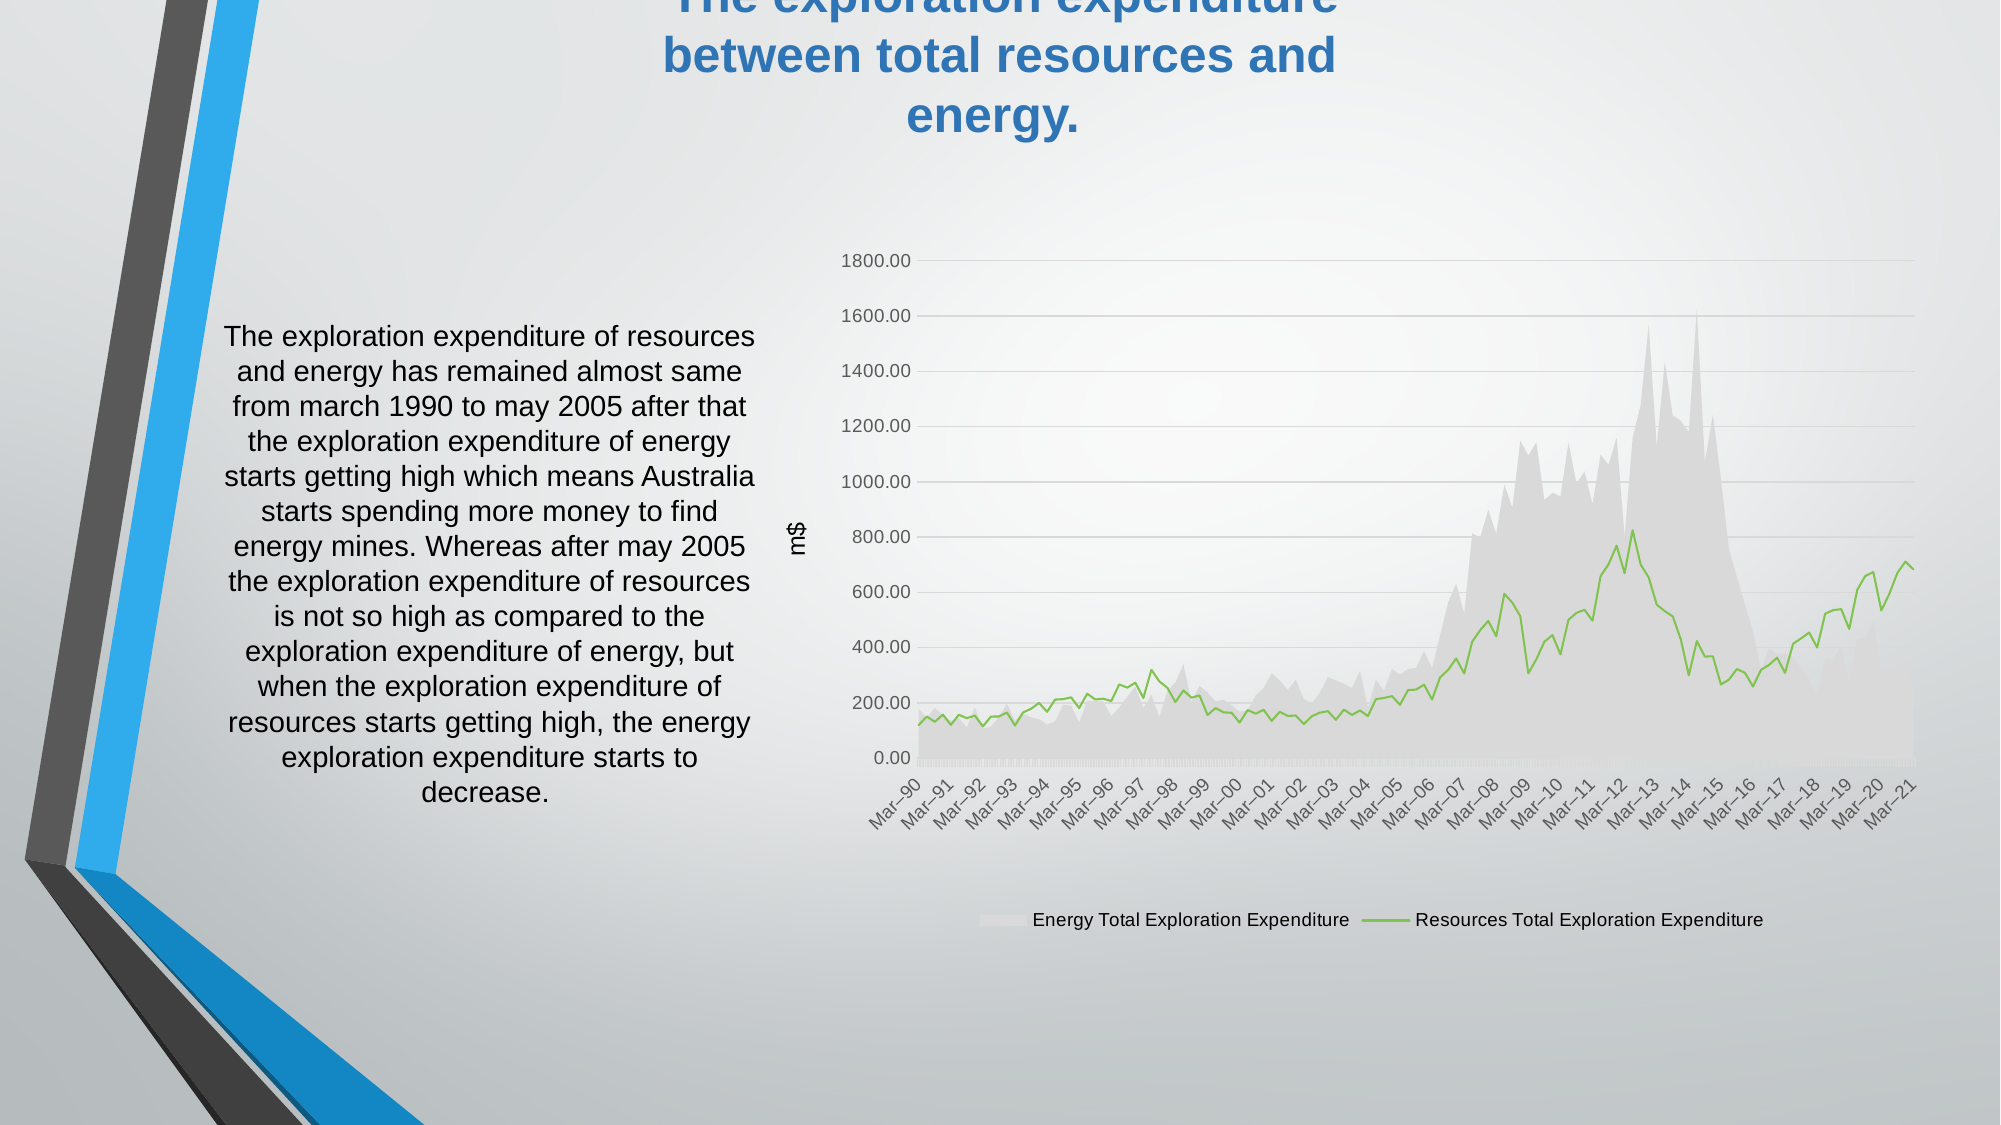

# The exploration expenditure between total resources and energy.
The exploration expenditure of resources and energy has remained almost same from march 1990 to may 2005 after that the exploration expenditure of energy starts getting high which means Australia starts spending more money to find energy mines. Whereas after may 2005 the exploration expenditure of resources is not so high as compared to the exploration expenditure of energy, but when the exploration expenditure of resources starts getting high, the energy exploration expenditure starts to decrease.

### Chart

| Category | Energy Total Exploration Expenditure | Resources Total Exploration Expenditure |
|---|---|---|
| 32933 | 178.2 | 119.6 |
| 33025 | 145.4 | 150.6 |
| 33117 | 180.8 | 131.3 |
| 33208 | 156.7 | 157.3 |
| 33298 | 134.8 | 120.4 |
| 33390 | 146.0 | 156.8 |
| 33482 | 109.8 | 144.6 |
| 33573 | 183.7 | 153.8 |
| 33664 | 107.7 | 114.9 |
| 33756 | 113.2 | 150.3 |
| 33848 | 150.4 | 150.7 |
| 33939 | 196.2 | 165.0 |
| 34029 | 135.6 | 117.9 |
| 34121 | 162.7 | 165.2 |
| 34213 | 147.5 | 178.5 |
| 34304 | 140.4 | 199.7 |
| 34394 | 120.9 | 167.4 |
| 34486 | 133.0 | 211.8 |
| 34578 | 193.3 | 213.3 |
| 34669 | 189.7 | 219.9 |
| 34759 | 128.6 | 181.1 |
| 34851 | 206.9 | 233.1 |
| 34943 | 207.9 | 212.3 |
| 35034 | 206.0 | 214.9 |
| 35125 | 151.5 | 206.6 |
| 35217 | 183.2 | 266.6 |
| 35309 | 222.1 | 255.0 |
| 35400 | 260.0 | 272.8 |
| 35490 | 180.1 | 217.7 |
| 35582 | 230.1 | 319.6 |
| 35674 | 148.2 | 277.8 |
| 35765 | 243.1 | 254.5 |
| 35855 | 273.7 | 202.8 |
| 35947 | 340.2 | 244.7 |
| 36039 | 202.8 | 218.9 |
| 36130 | 261.8 | 226.6 |
| 36220 | 237.6 | 156.1 |
| 36312 | 205.0 | 180.8 |
| 36404 | 211.5 | 165.8 |
| 36495 | 192.1 | 164.0 |
| 36586 | 167.9 | 128.8 |
| 36678 | 173.0 | 174.0 |
| 36770 | 227.5 | 160.6 |
| 36861 | 253.9 | 175.0 |
| 36951 | 307.5 | 134.8 |
| 37043 | 281.1 | 167.7 |
| 37135 | 246.6 | 152.5 |
| 37226 | 284.0 | 154.2 |
| 37316 | 214.1 | 123.1 |
| 37408 | 197.1 | 151.7 |
| 37500 | 236.5 | 164.4 |
| 37591 | 293.5 | 169.7 |
| 37681 | 281.2 | 138.7 |
| 37773 | 268.6 | 175.3 |
| 37865 | 254.1 | 156.3 |
| 37956 | 315.2 | 172.4 |
| 38047 | 183.9 | 152.3 |
| 38139 | 283.0 | 213.6 |
| 38231 | 243.9 | 217.6 |
| 38322 | 323.2 | 224.2 |
| 38412 | 302.2 | 192.8 |
| 38504 | 322.9 | 246.3 |
| 38596 | 326.1 | 247.9 |
| 38687 | 388.3 | 265.8 |
| 38777 | 325.2 | 212.1 |
| 38869 | 444.8 | 292.4 |
| 38961 | 563.8 | 319.4 |
| 39052 | 632.1 | 360.6 |
| 39142 | 523.4 | 306.2 |
| 39234 | 813.5 | 421.1 |
| 39326 | 798.4 | 463.3 |
| 39417 | 899.4 | 496.5 |
| 39508 | 812.7 | 440.7 |
| 39600 | 990.7 | 594.6 |
| 39692 | 906.5 | 562.5 |
| 39783 | 1148.2 | 513.7 |
| 39873 | 1095.5 | 306.6 |
| 39965 | 1143.0 | 357.9 |
| 40057 | 933.7 | 421.4 |
| 40148 | 960.8 | 445.0 |
| 40238 | 947.6 | 375.2 |
| 40330 | 1142.3 | 500.7 |
| 40422 | 994.1 | 525.7 |
| 40513 | 1037.2 | 536.8 |
| 40603 | 919.1 | 497.1 |
| 40695 | 1098.6 | 658.1 |
| 40787 | 1061.6 | 702.0 |
| 40878 | 1160.3 | 769.1 |
| 40969 | 802.8 | 669.3 |
| 41061 | 1160.2 | 824.7 |
| 41153 | 1278.1 | 700.6 |
| 41244 | 1568.6 | 653.9 |
| 41334 | 1126.6 | 555.3 |
| 41426 | 1433.6 | 532.1 |
| 41518 | 1241.0 | 512.7 |
| 41609 | 1220.7 | 430.0 |
| 41699 | 1180.3 | 299.4 |
| 41791 | 1625.1 | 423.7 |
| 41883 | 1070.1 | 367.5 |
| 41974 | 1243.9 | 368.4 |
| 42064 | 1011.5 | 266.8 |
| 42156 | 758.3 | 283.6 |
| 42248 | 654.6 | 322.3 |
| 42339 | 556.1 | 308.7 |
| 42430 | 459.2 | 259.1 |
| 42522 | 318.0 | 319.3 |
| 42614 | 397.3 | 337.4 |
| 42705 | 374.8 | 363.5 |
| 42795 | 379.0 | 308.6 |
| 42887 | 366.8 | 413.7 |
| 42979 | 325.2 | 433.5 |
| 43070 | 287.0 | 454.2 |
| 43160 | 221.6 | 400.4 |
| 43252 | 361.3 | 522.6 |
| 43344 | 356.7 | 535.6 |
| 43435 | 406.1 | 539.1 |
| 43525 | 260.8 | 467.4 |
| 43617 | 433.3 | 609.2 |
| 43709 | 436.1 | 659.1 |
| 43800 | 494.1 | 673.2 |
| 43891 | 317.7 | 534.4 |
| 43983 | 325.8 | 594.5 |
| 44075 | 298.8 | 670.0 |
| 44166 | 350.7 | 711.6 |
| 44256 | 263.5 | 682.6 |